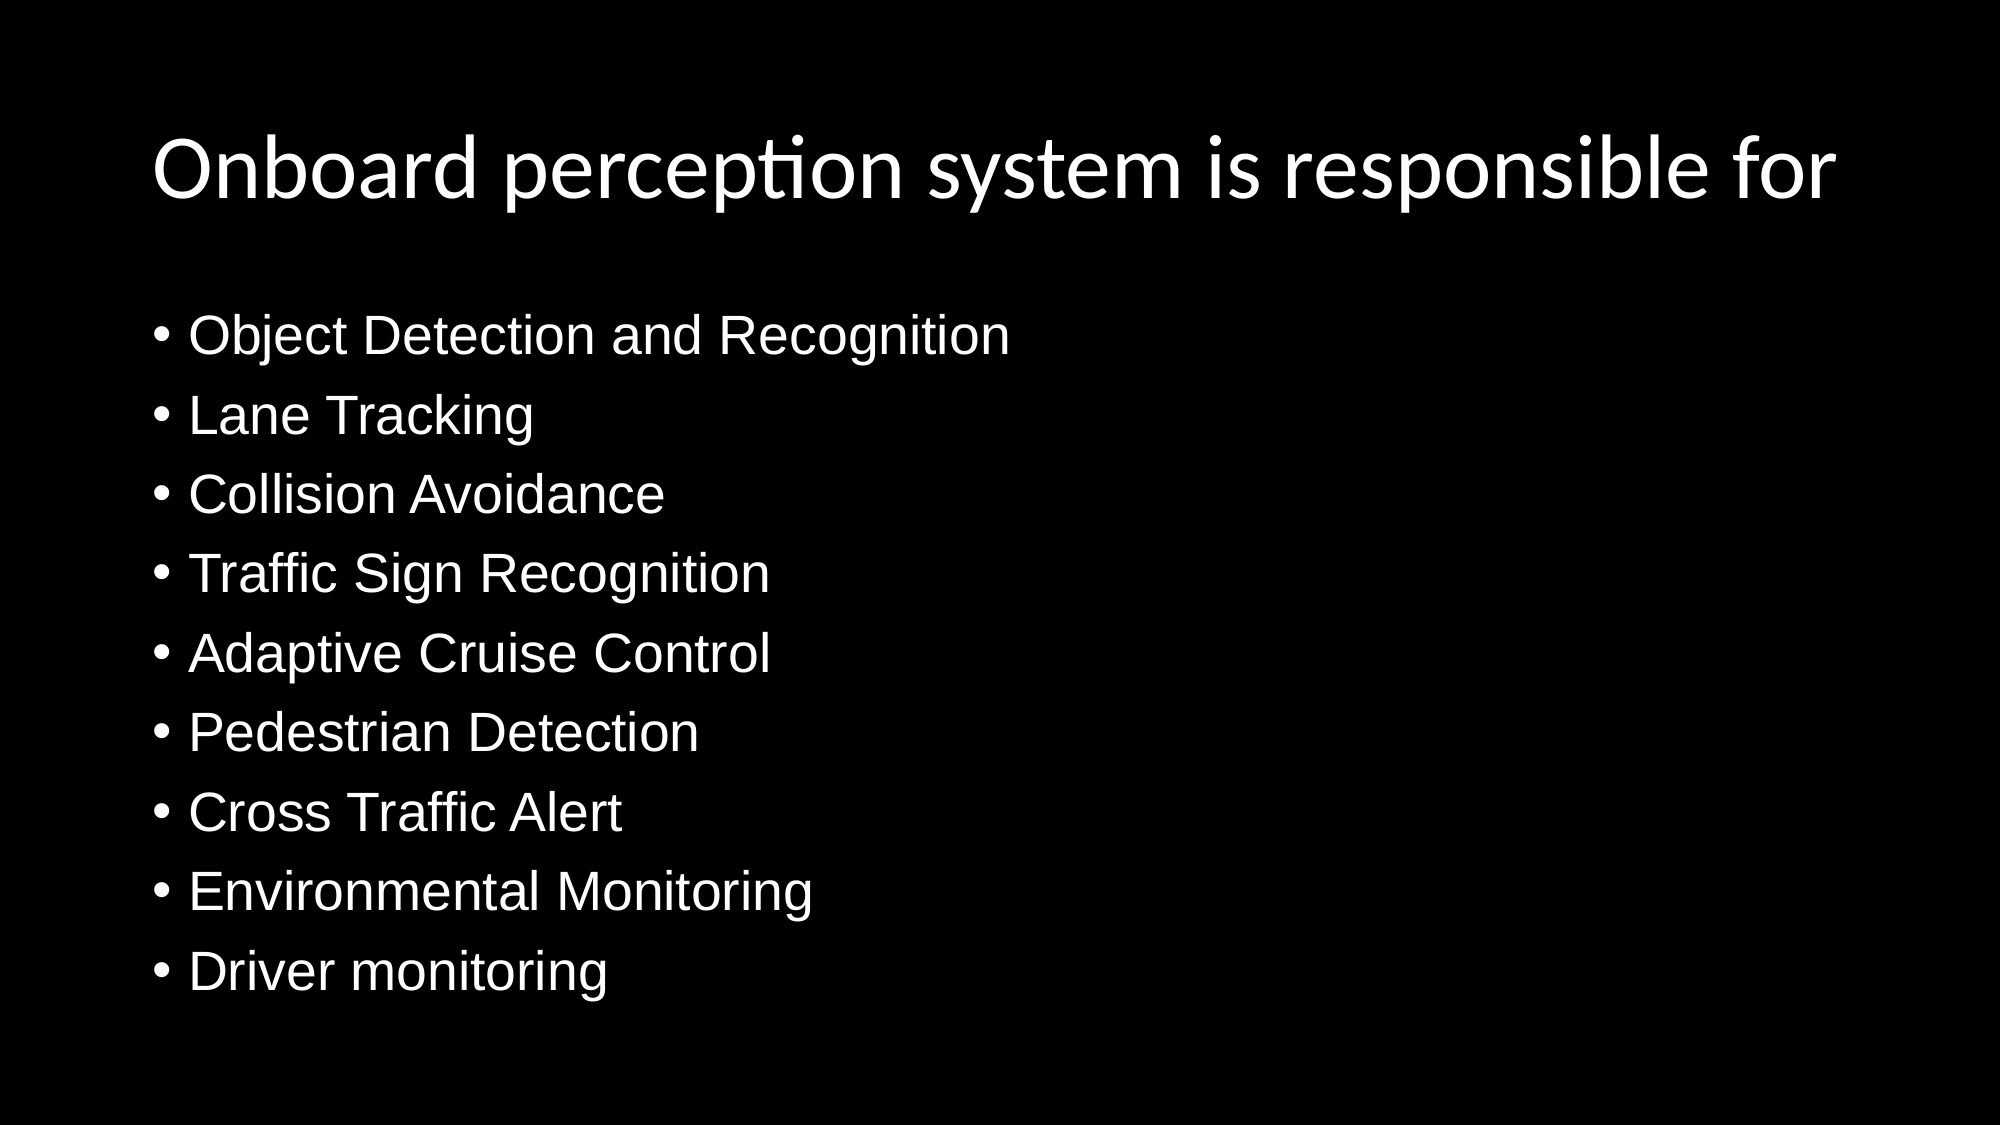

# Onboard perception system is responsible for
Object Detection and Recognition
Lane Tracking
Collision Avoidance
Traffic Sign Recognition
Adaptive Cruise Control
Pedestrian Detection
Cross Traffic Alert
Environmental Monitoring
Driver monitoring